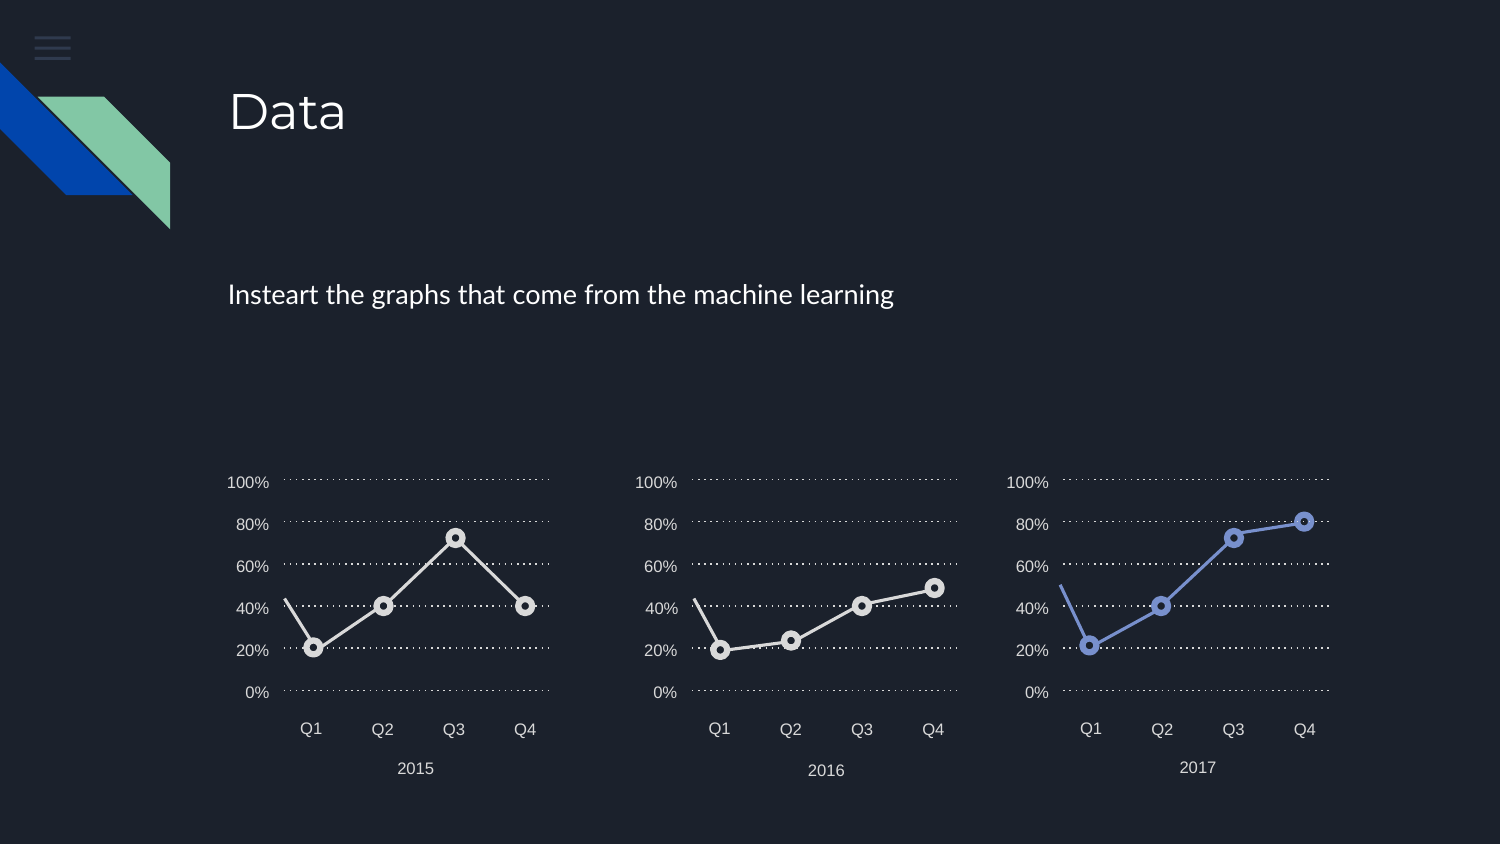

# Data
Insteart the graphs that come from the machine learning
100%
80%

60%
40%

20%

0%
Q1
Q2
Q3
Q4
2015
100%
80%
60%
40%

20%

0%
Q1
Q2
Q3
Q4
2016

100%
80%

60%
40%

20%

0%
Q1
Q2
Q3
Q4
2017